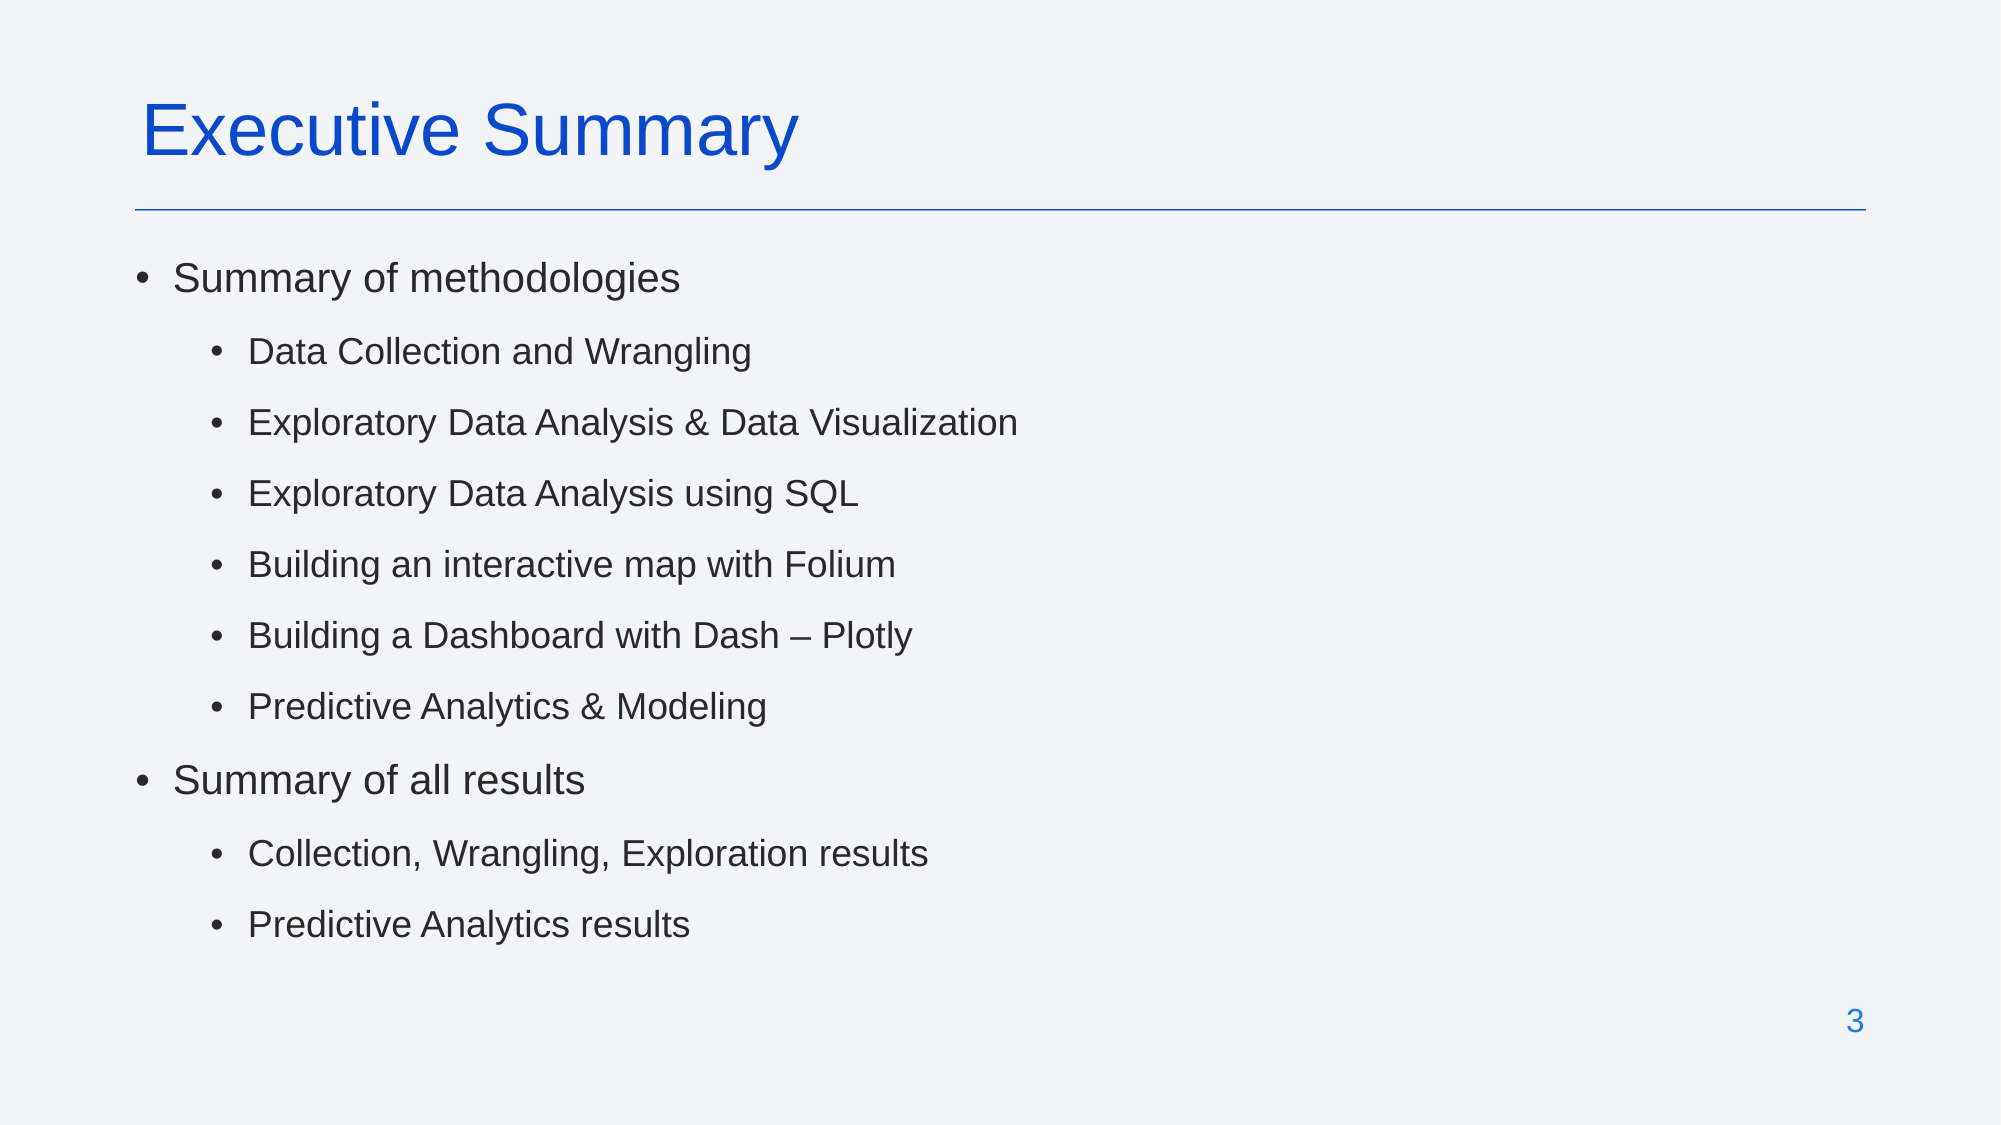

Executive Summary
Summary of methodologies
Data Collection and Wrangling
Exploratory Data Analysis & Data Visualization
Exploratory Data Analysis using SQL
Building an interactive map with Folium
Building a Dashboard with Dash – Plotly
Predictive Analytics & Modeling
Summary of all results
Collection, Wrangling, Exploration results
Predictive Analytics results
3